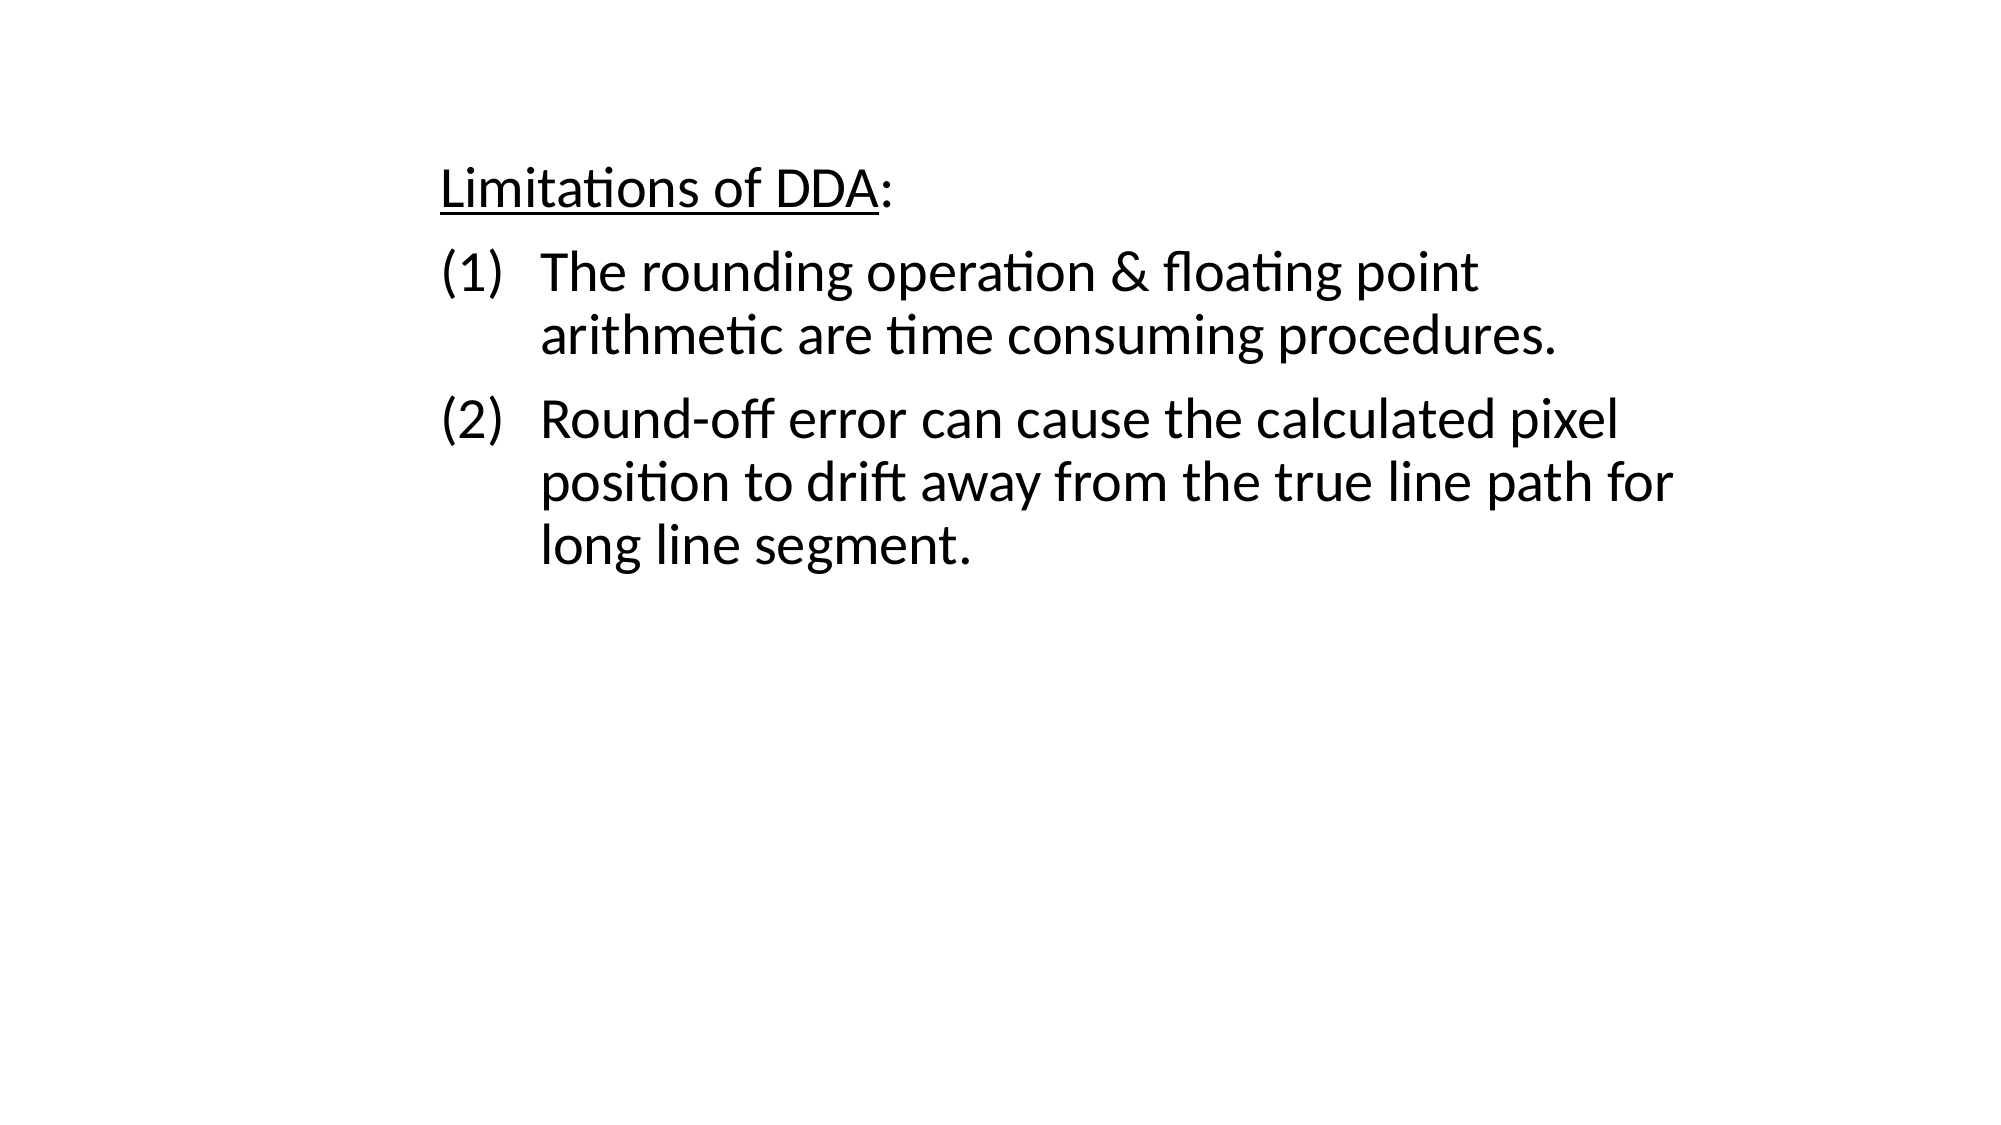

Limitations of DDA:
The rounding operation & floating point arithmetic are time consuming procedures.
Round-off error can cause the calculated pixel position to drift away from the true line path for long line segment.